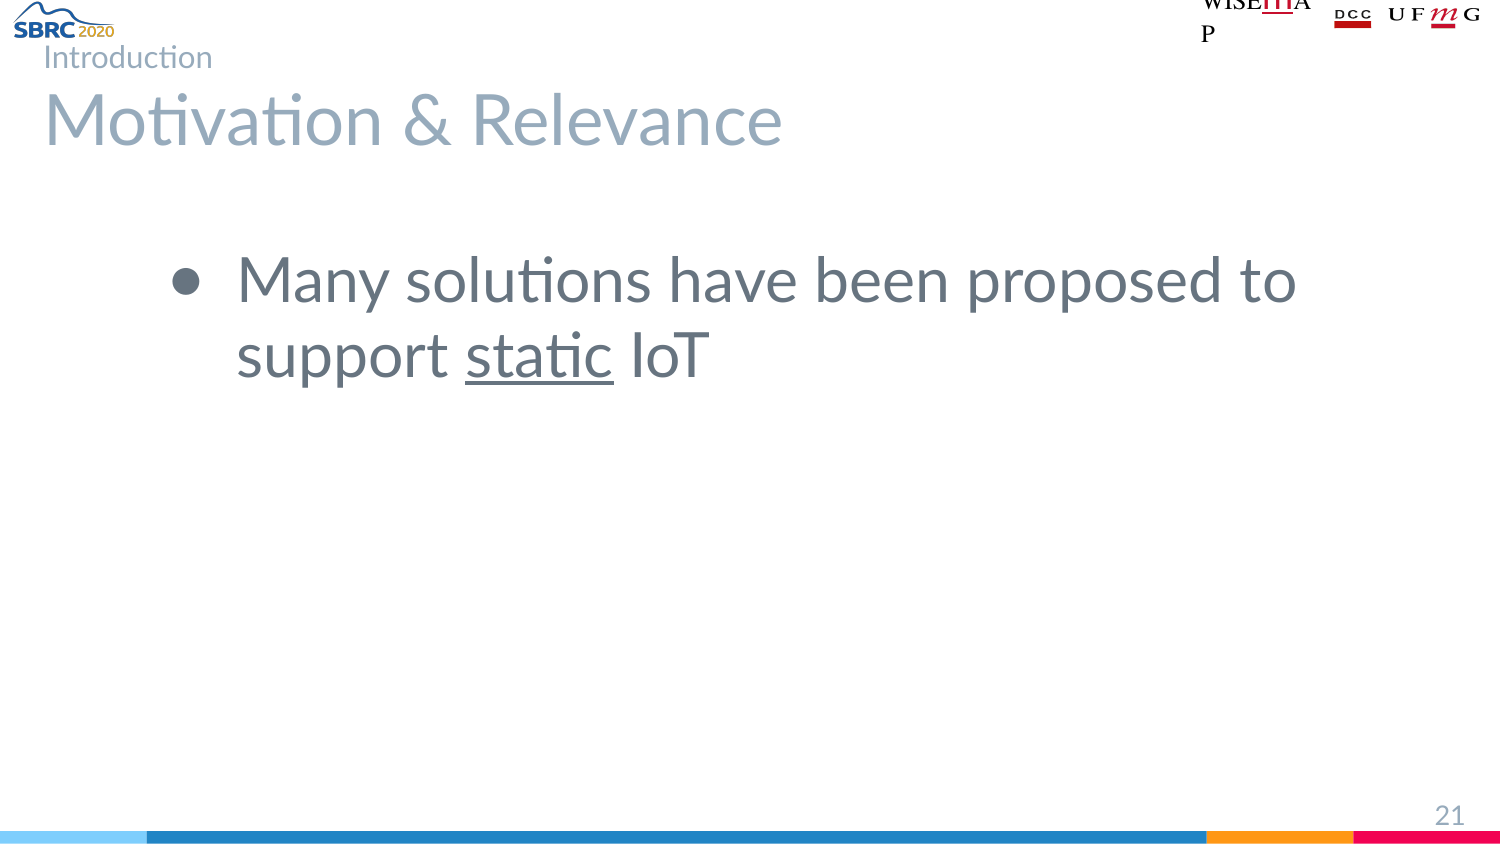

# Introduction
Motivation & Relevance
Many solutions have been proposed to support static IoT
21